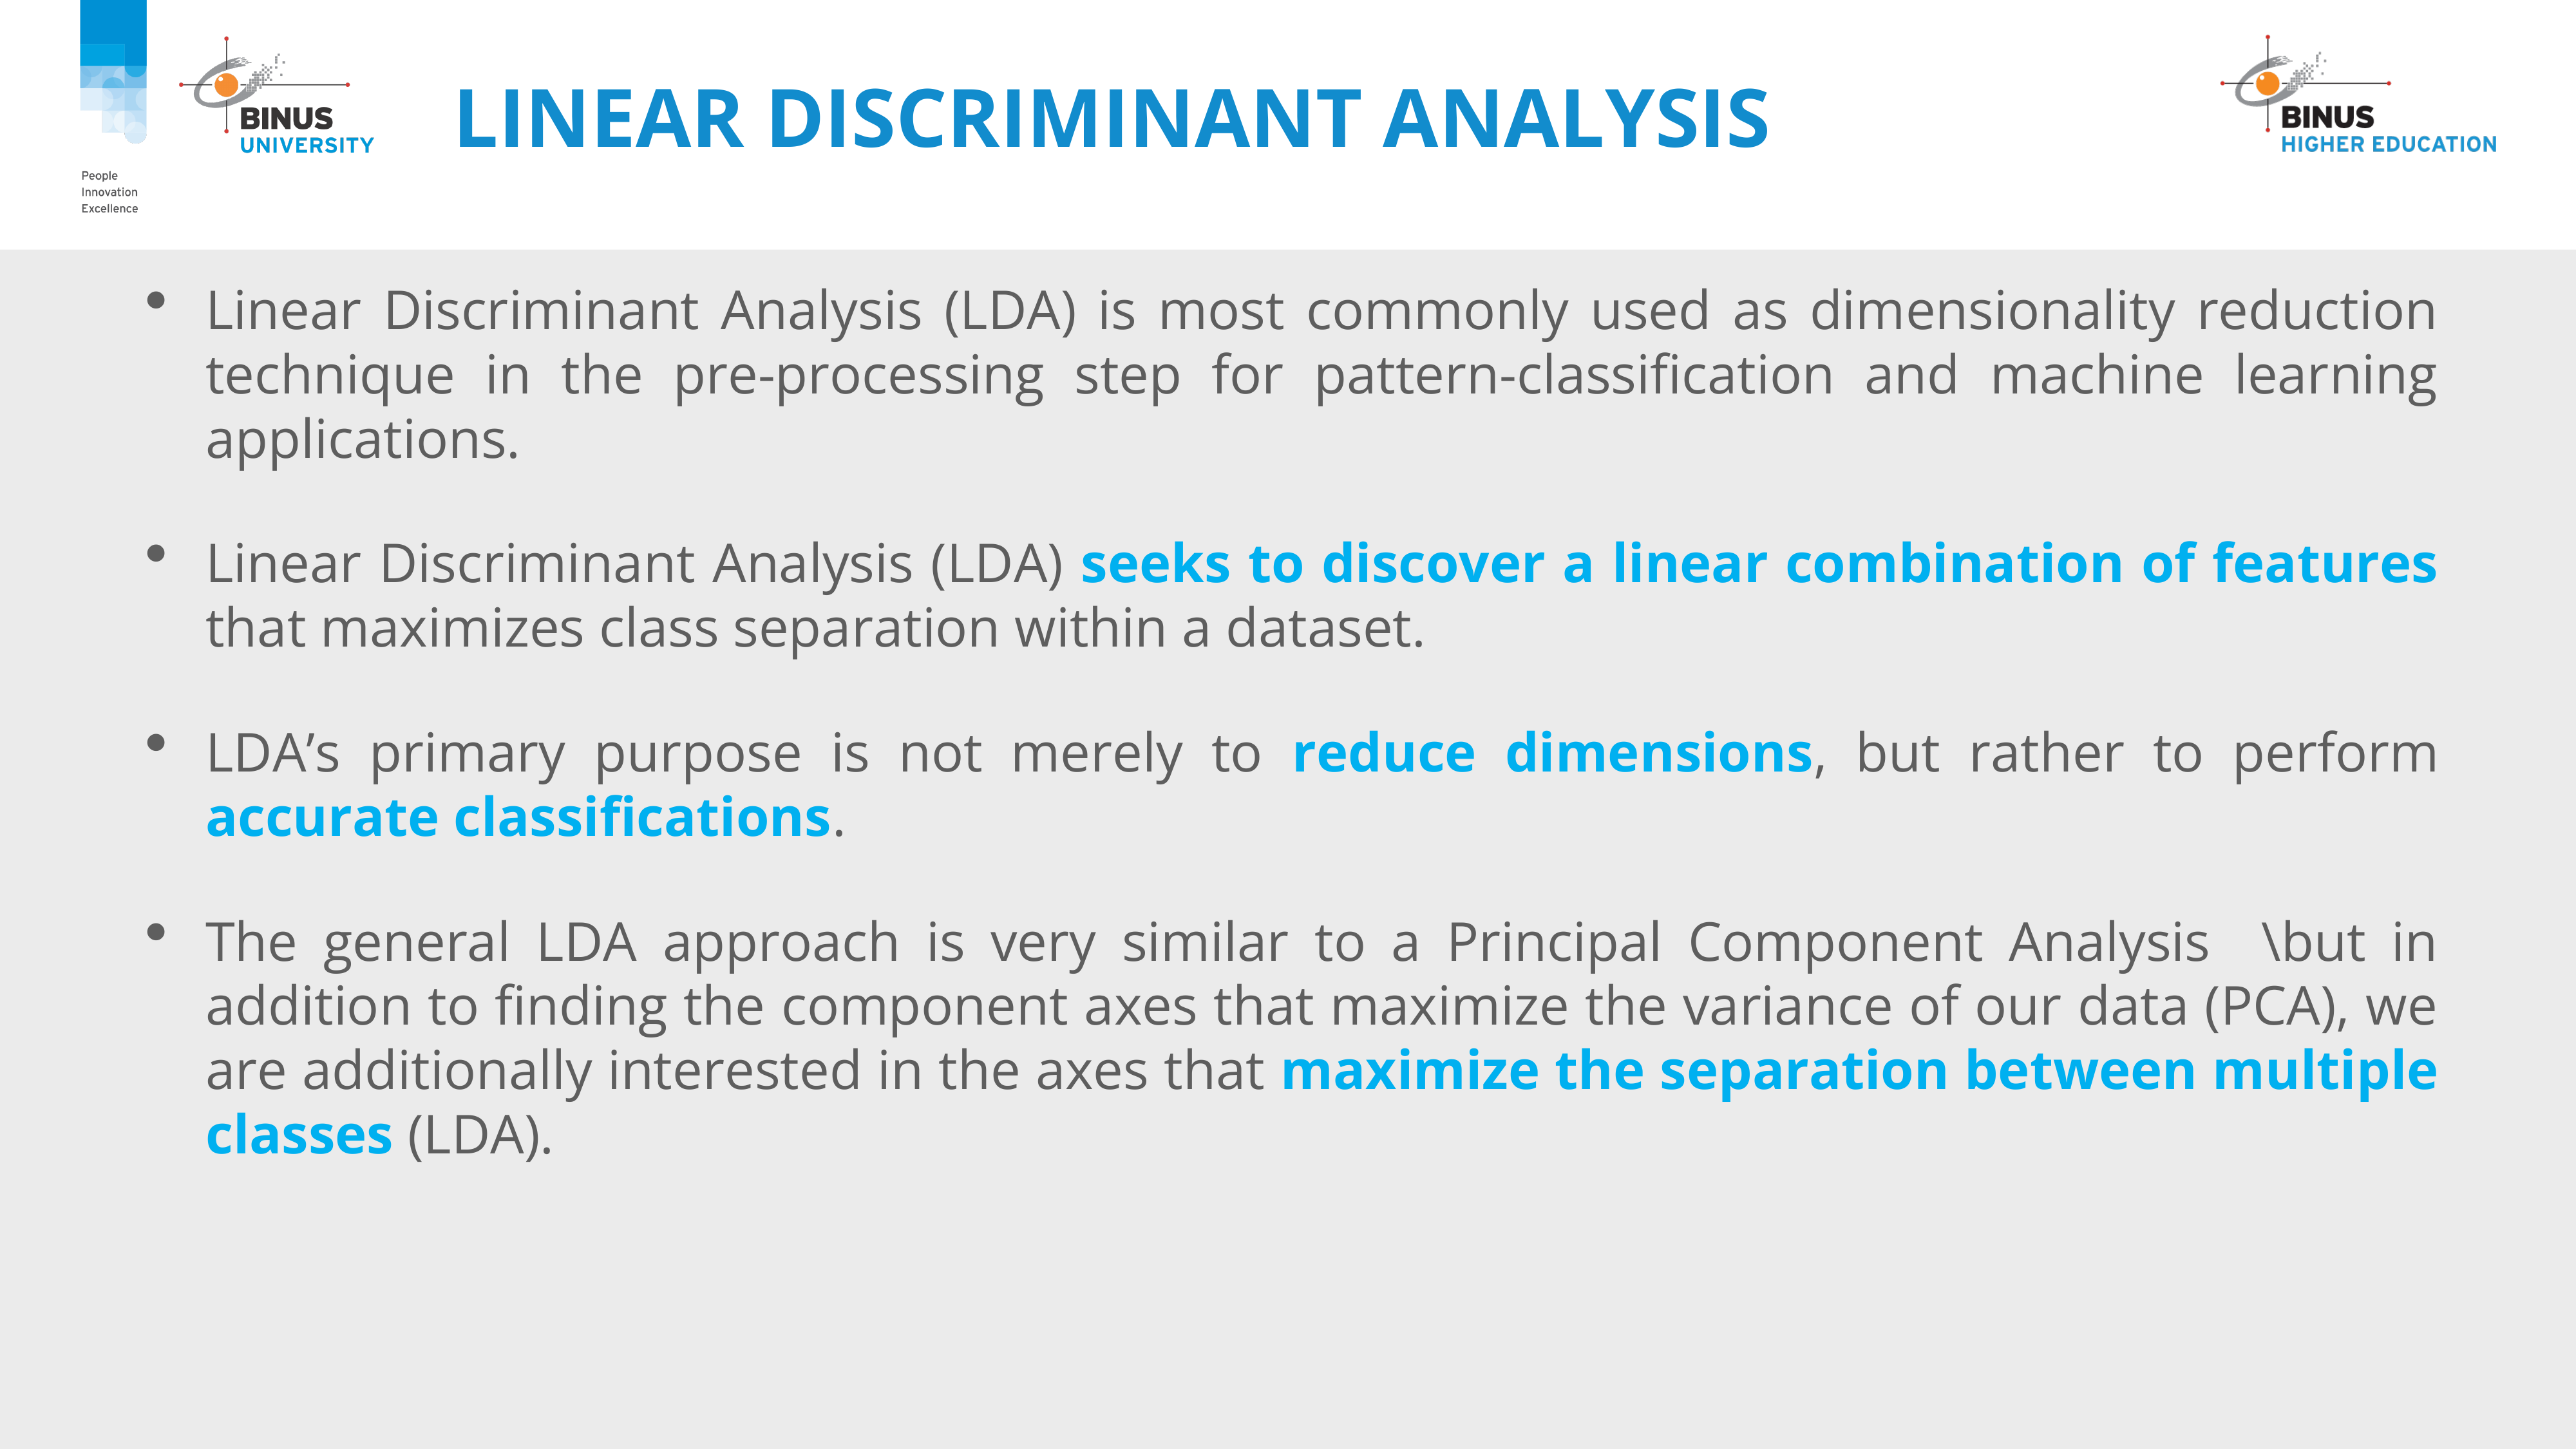

# Linear Discriminant Analysis
Linear Discriminant Analysis (LDA) is most commonly used as dimensionality reduction technique in the pre-processing step for pattern-classification and machine learning applications.
Linear Discriminant Analysis (LDA) seeks to discover a linear combination of features that maximizes class separation within a dataset.
LDA’s primary purpose is not merely to reduce dimensions, but rather to perform accurate classifications.
The general LDA approach is very similar to a Principal Component Analysis  \but in addition to finding the component axes that maximize the variance of our data (PCA), we are additionally interested in the axes that maximize the separation between multiple classes (LDA).